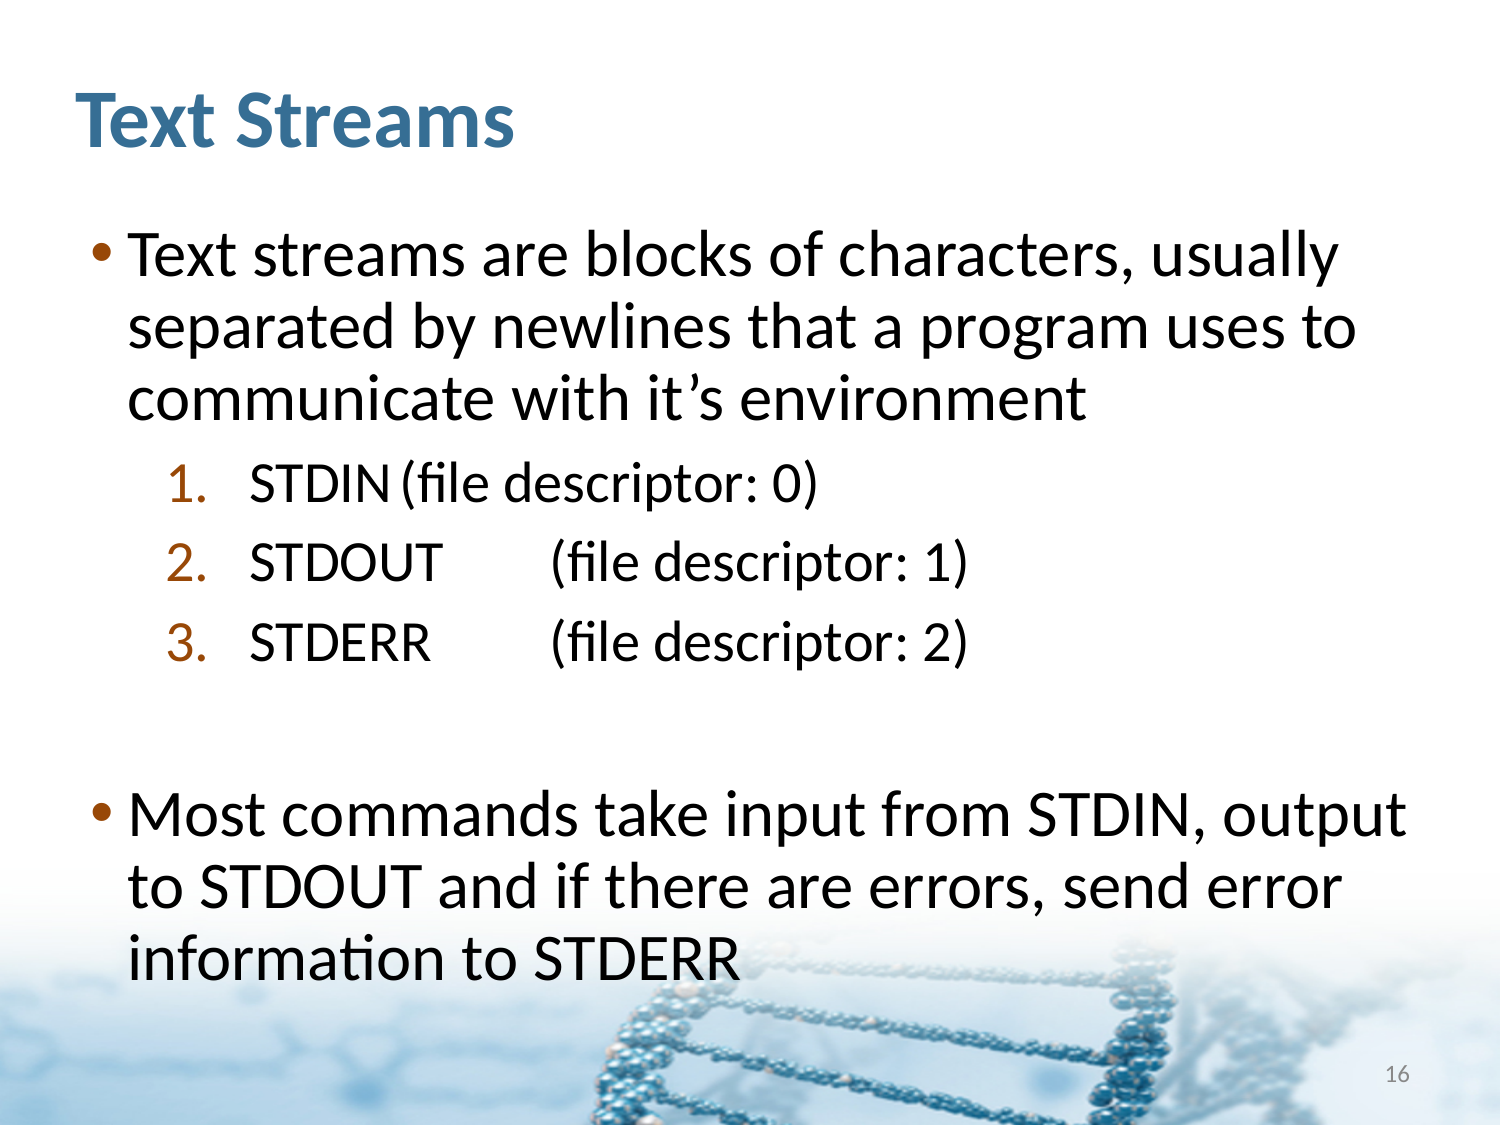

# Text Streams
Text streams are blocks of characters, usually separated by newlines that a program uses to communicate with it’s environment
STDIN	(file descriptor: 0)
STDOUT	(file descriptor: 1)
STDERR	(file descriptor: 2)

Most commands take input from STDIN, output to STDOUT and if there are errors, send error information to STDERR
16